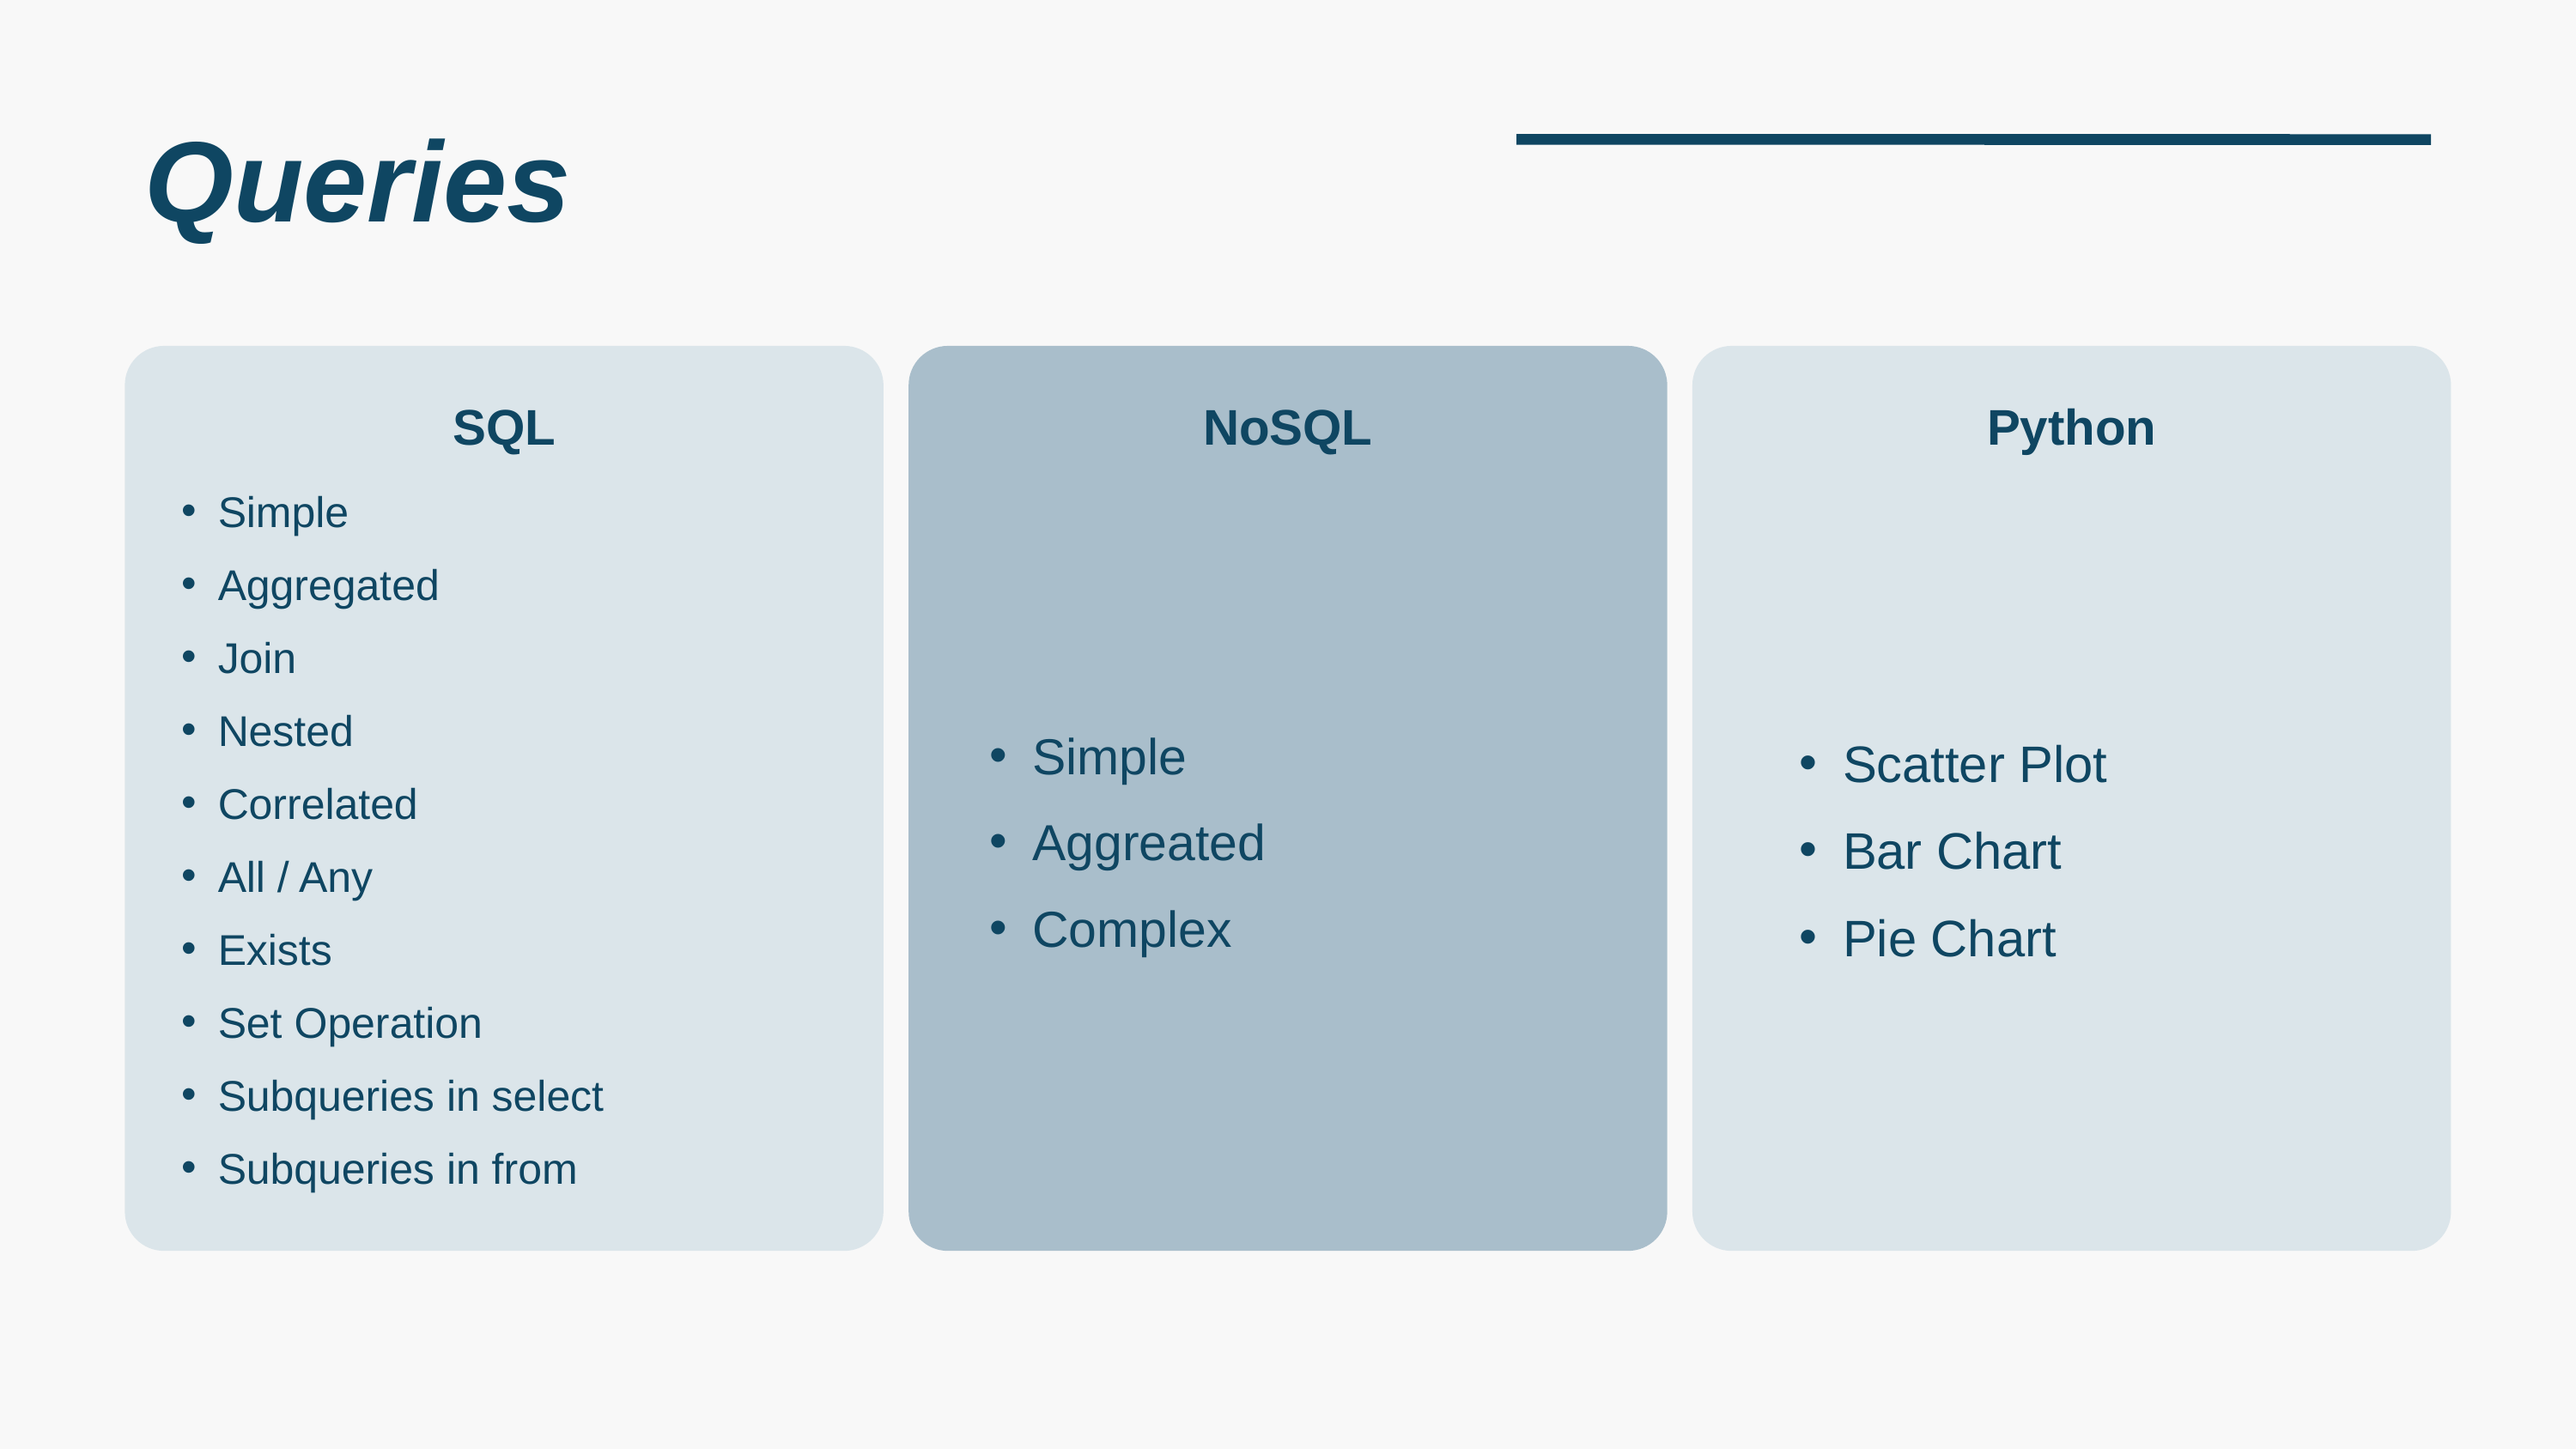

Queries

SQL
NoSQL
Python
Simple
Aggregated
Join
Nested
Correlated
All / Any
Exists
Set Operation
Subqueries in select
Subqueries in from
Simple
Aggreated
Complex
Scatter Plot
Bar Chart
Pie Chart